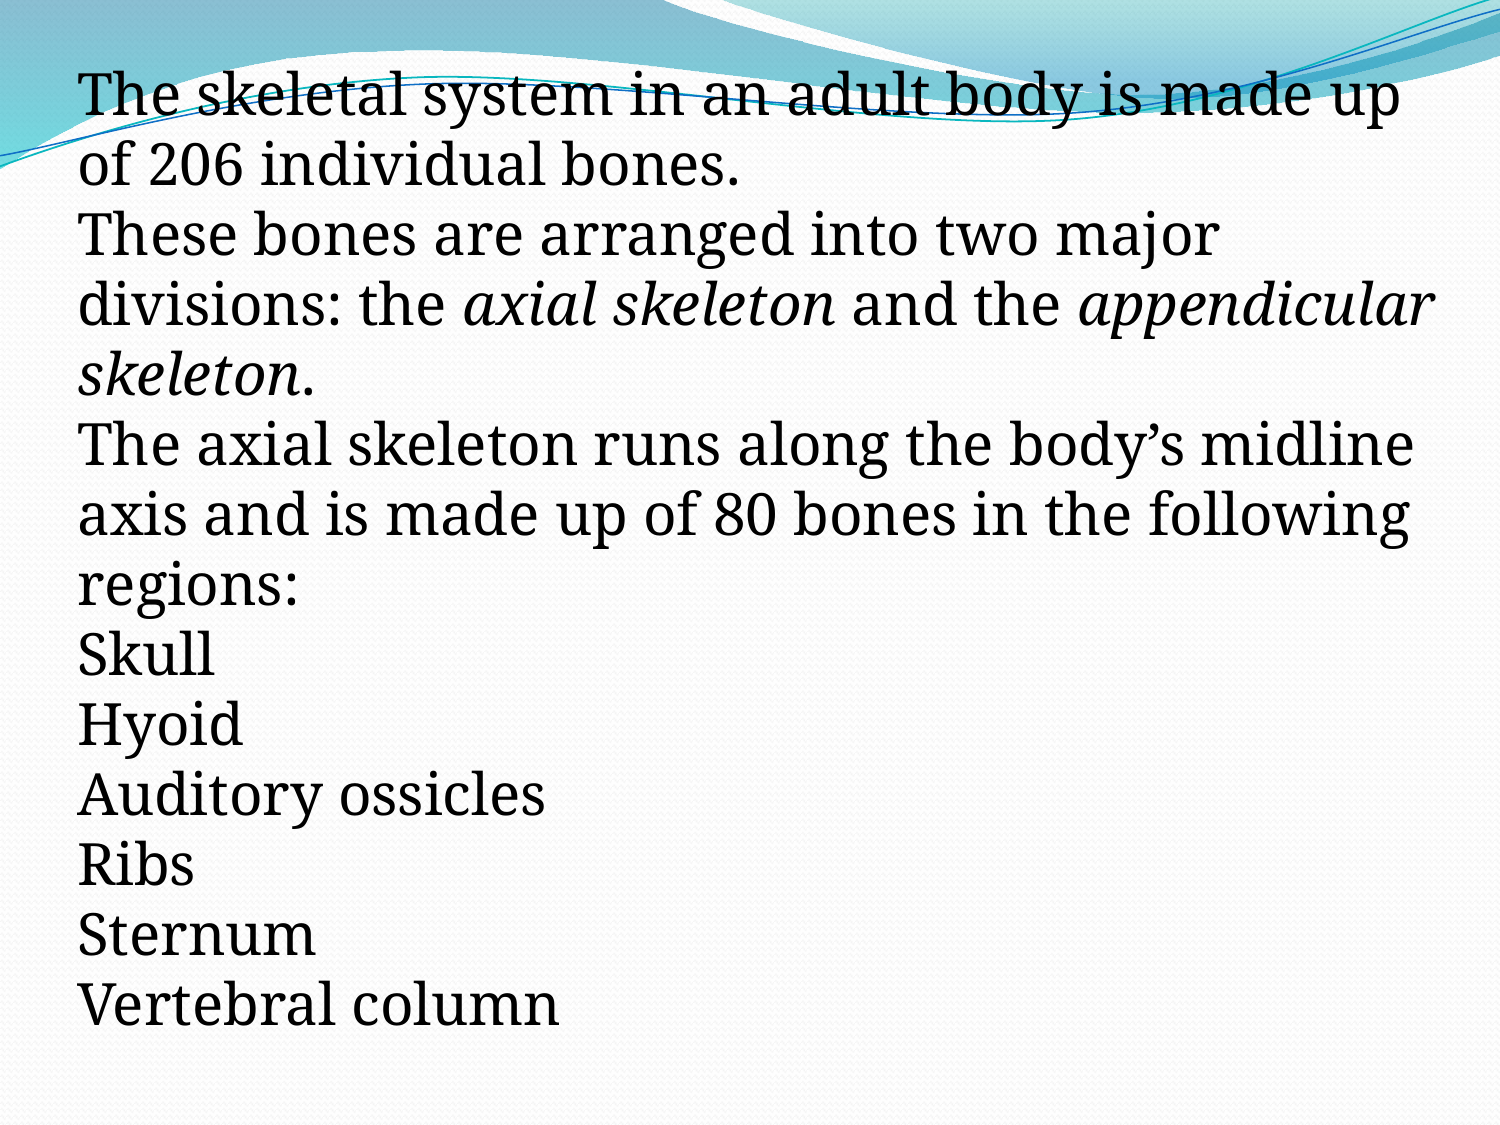

The skeletal system in an adult body is made up of 206 individual bones.
These bones are arranged into two major divisions: the axial skeleton and the appendicular skeleton.
The axial skeleton runs along the body’s midline axis and is made up of 80 bones in the following regions:
Skull
Hyoid
Auditory ossicles
Ribs
Sternum
Vertebral column